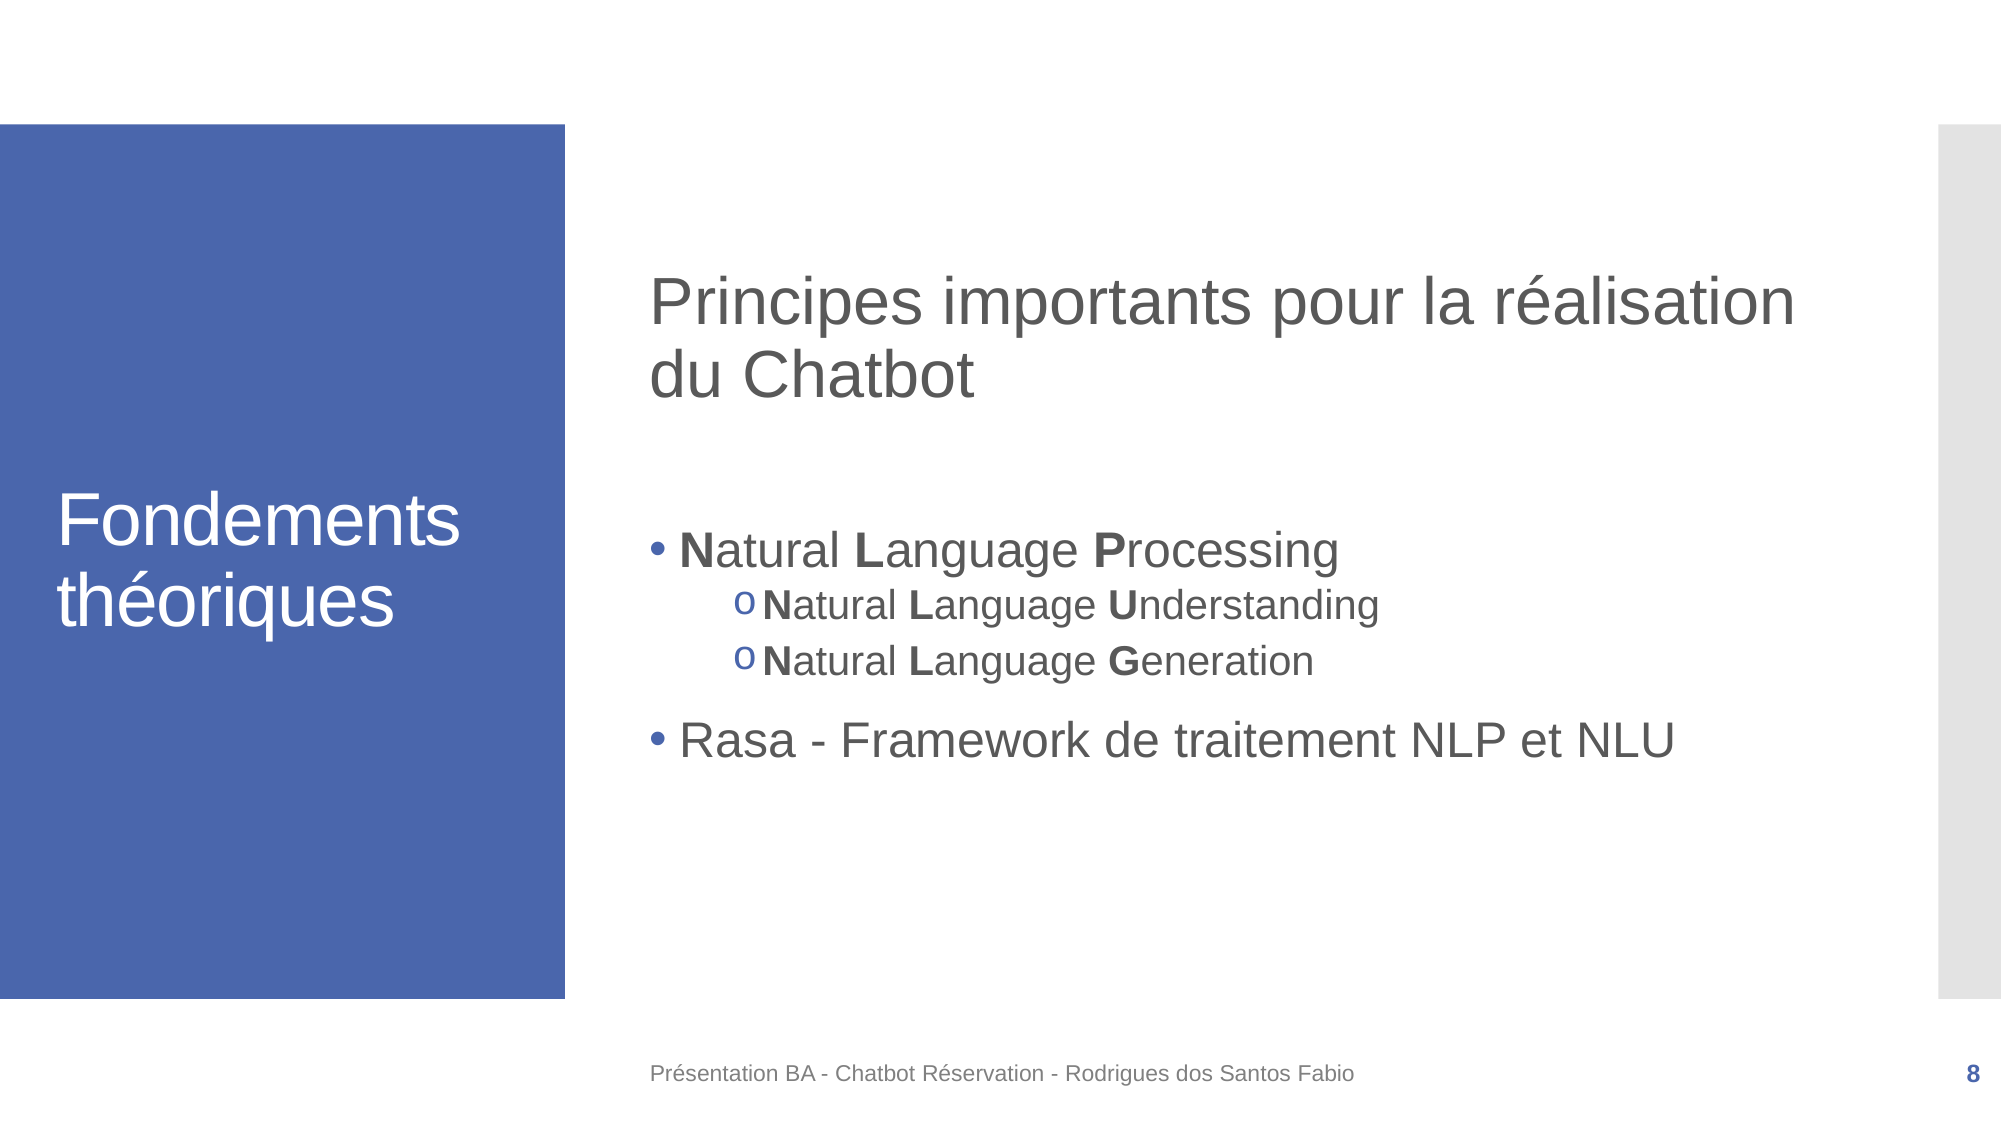

Principes importants pour la réalisation du Chatbot

Natural Language Processing
Natural Language Understanding
Natural Language Generation
Rasa - Framework de traitement NLP et NLU

# Fondements théoriques
Présentation BA - Chatbot Réservation - Rodrigues dos Santos Fabio
8